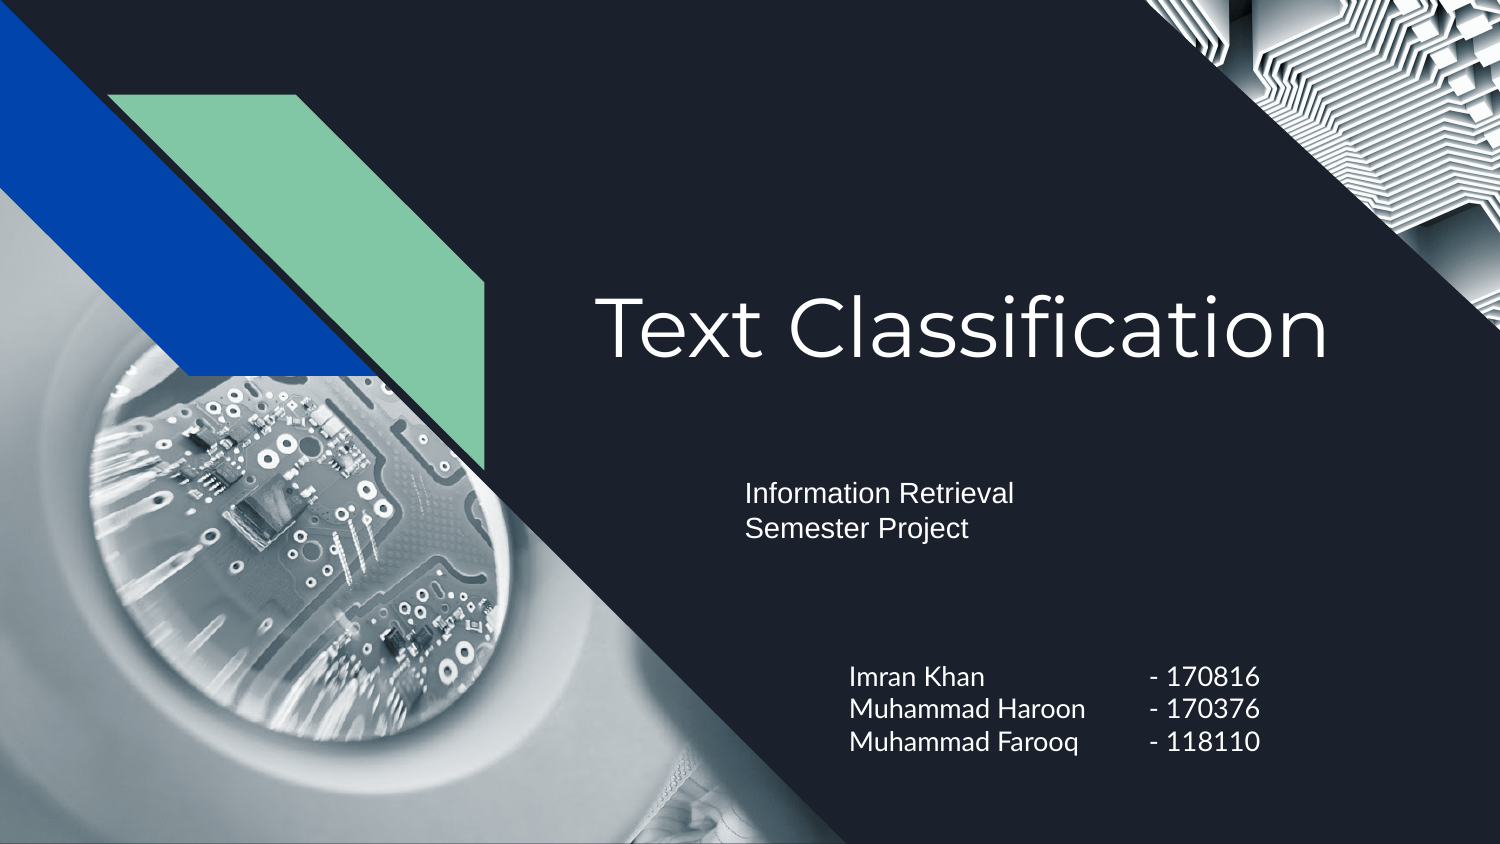

# Text Classification

Information Retrieval
Semester Project
Imran Khan		- 170816
Muhammad Haroon 	- 170376
Muhammad Farooq	- 118110